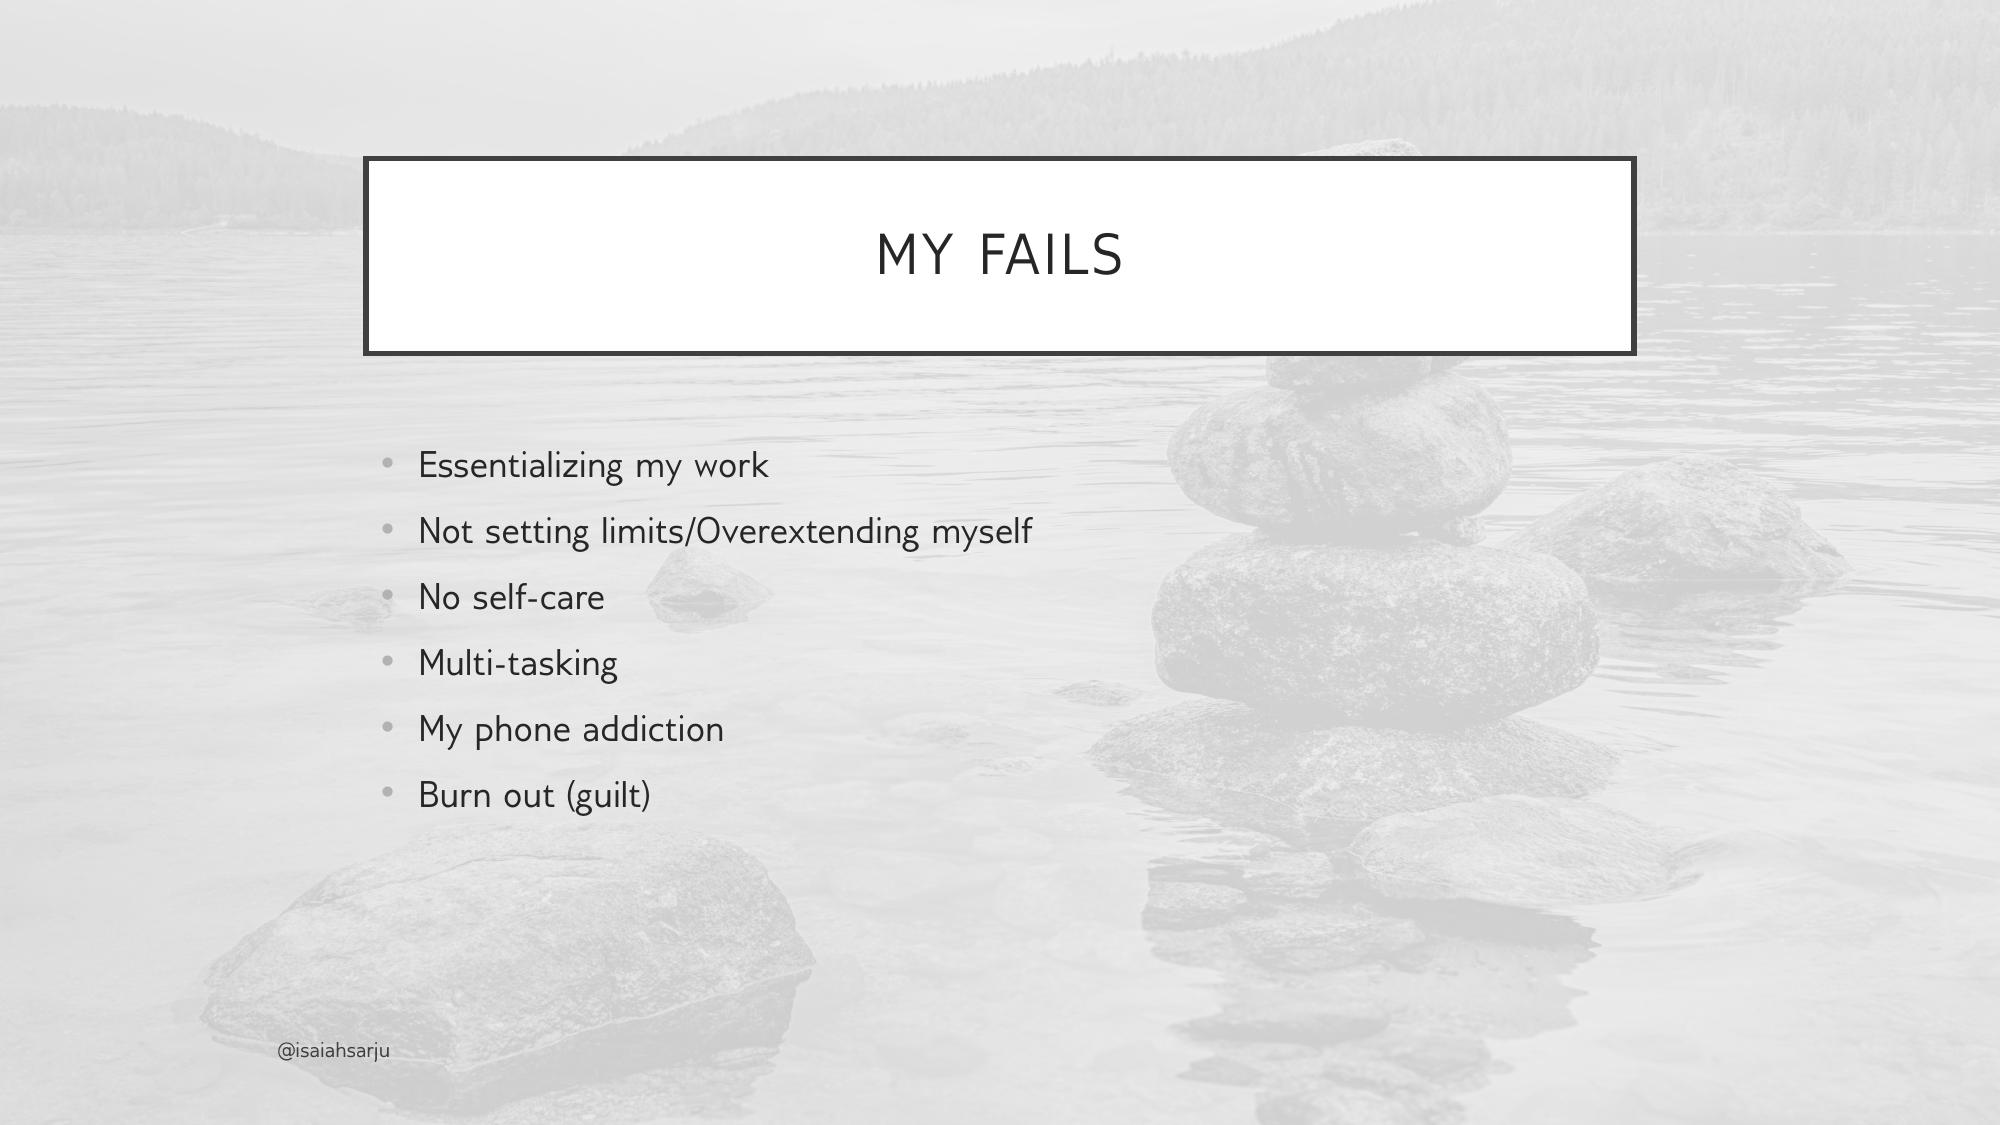

# My fails
Essentializing my work
Not setting limits/Overextending myself
No self-care
Multi-tasking
My phone addiction
Burn out (guilt)
@isaiahsarju